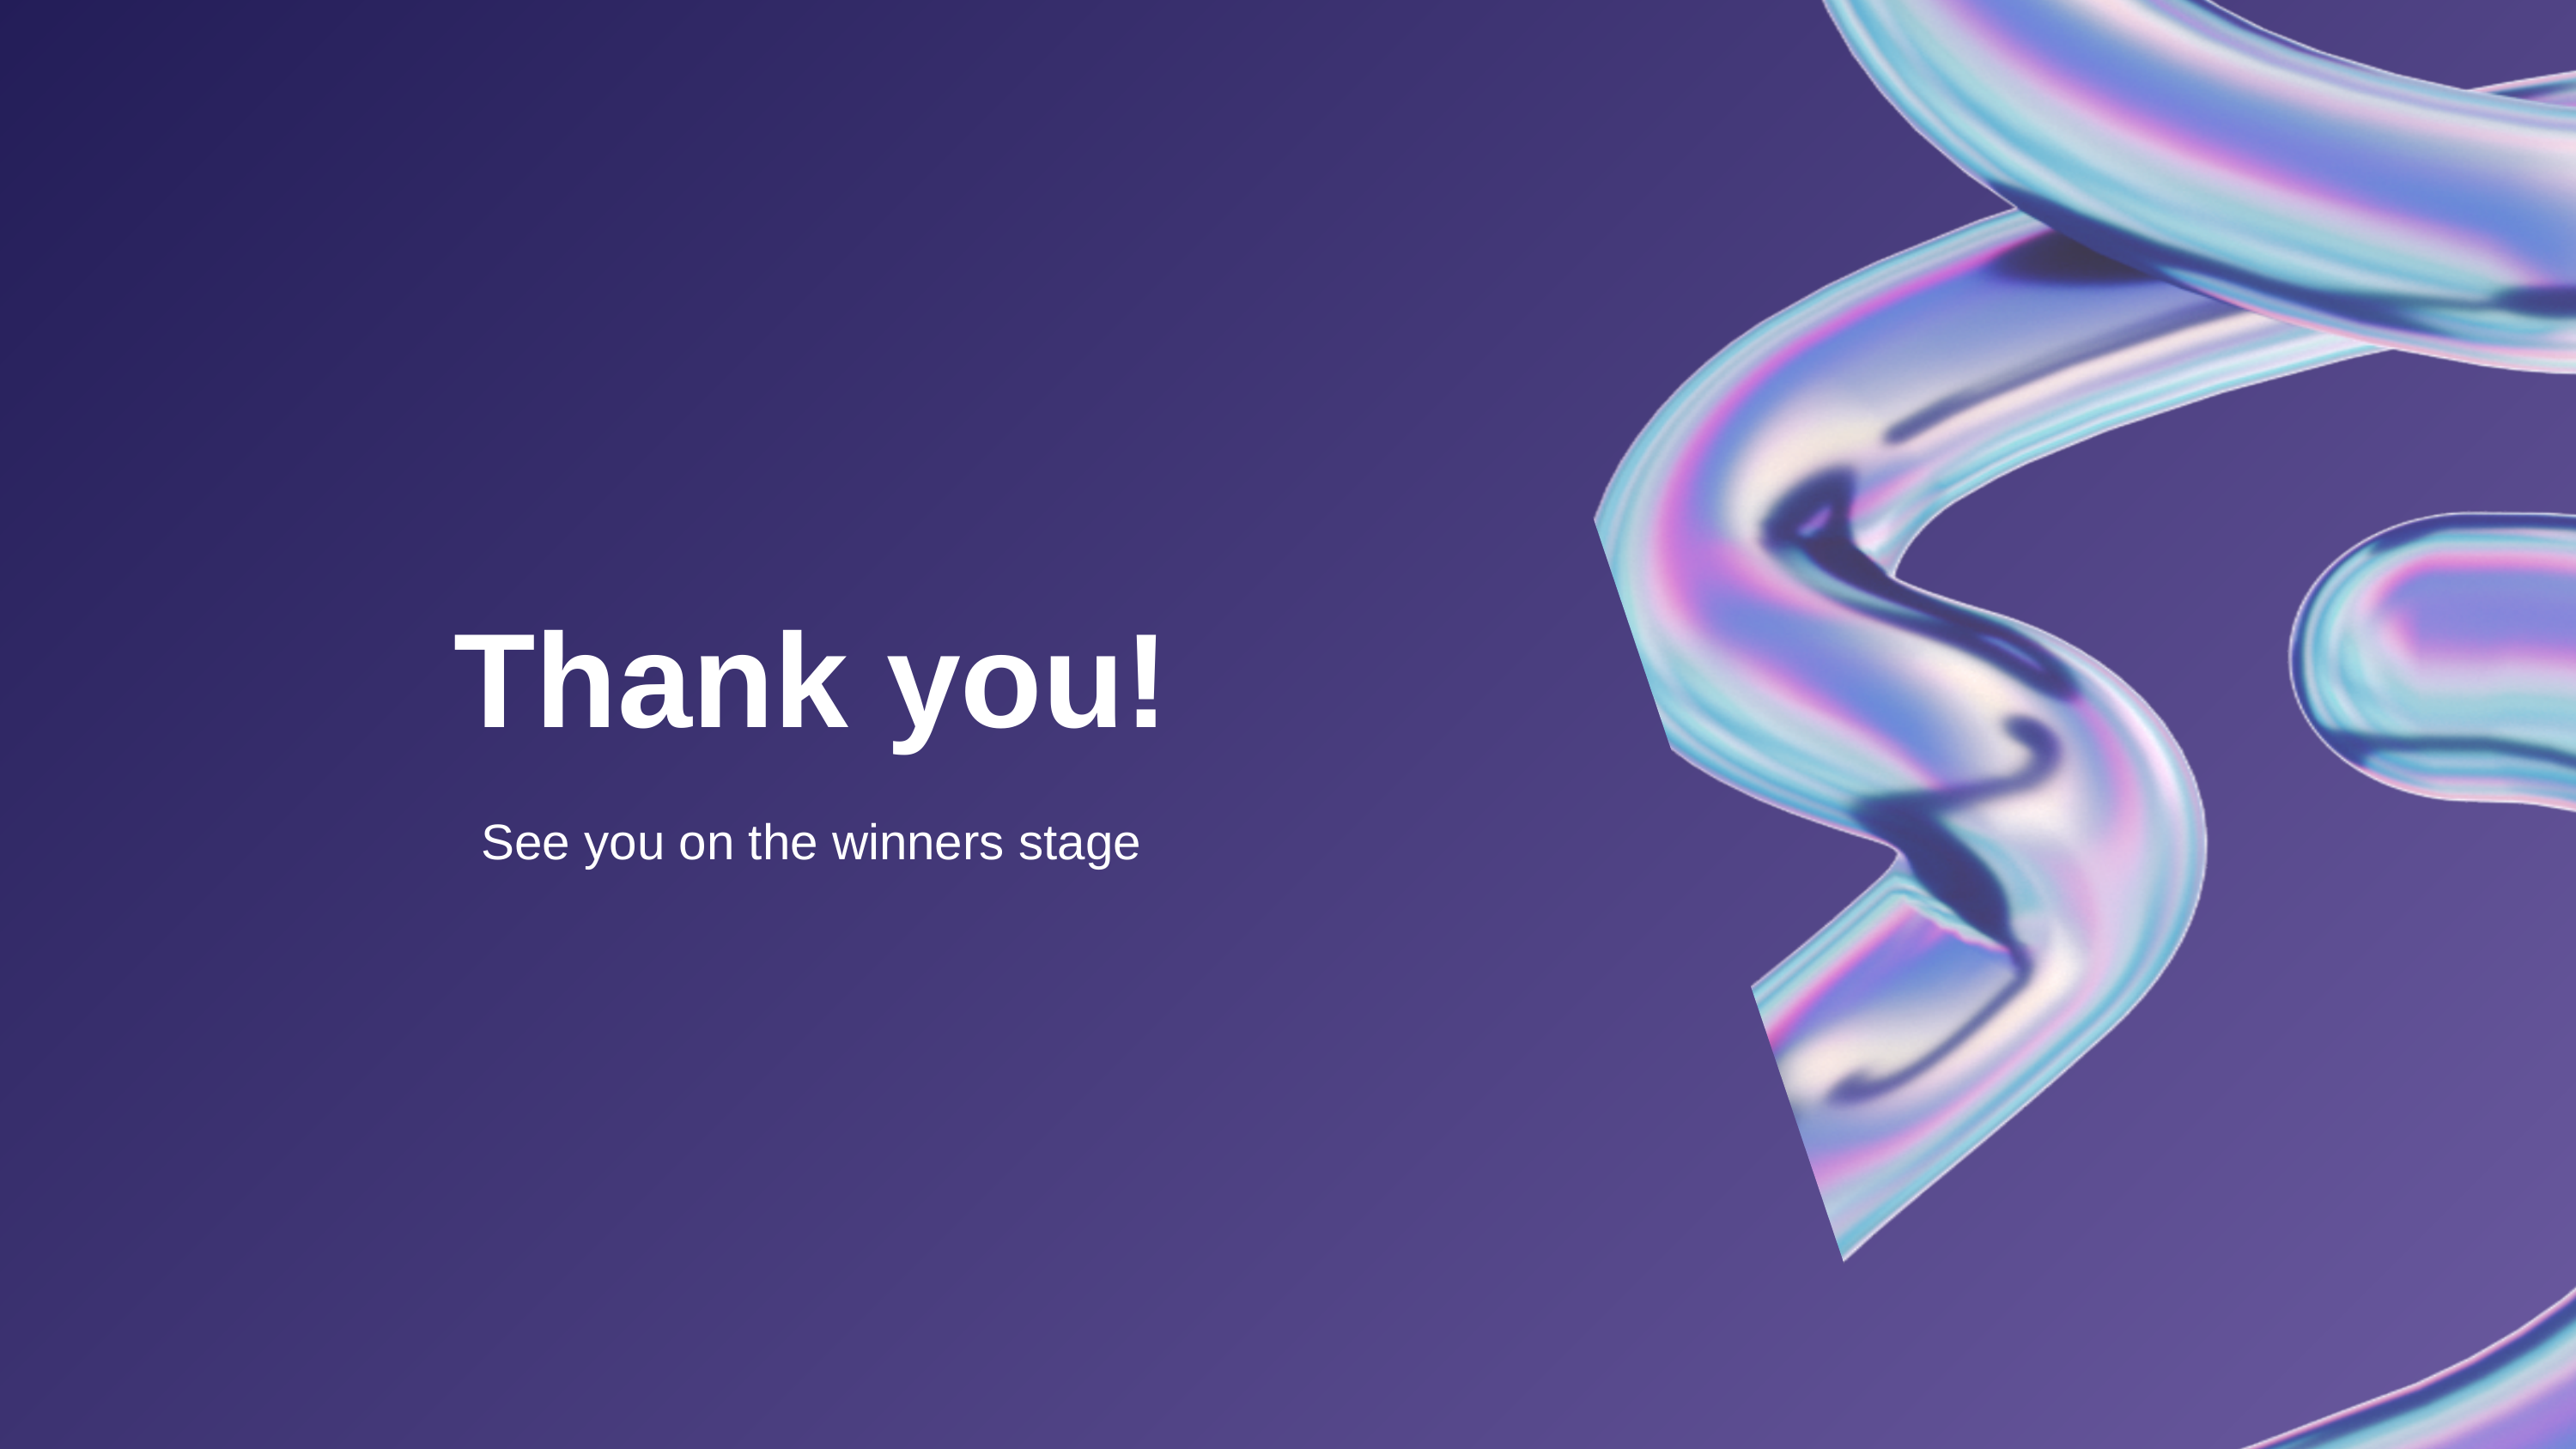

Thank you!
See you on the winners stage